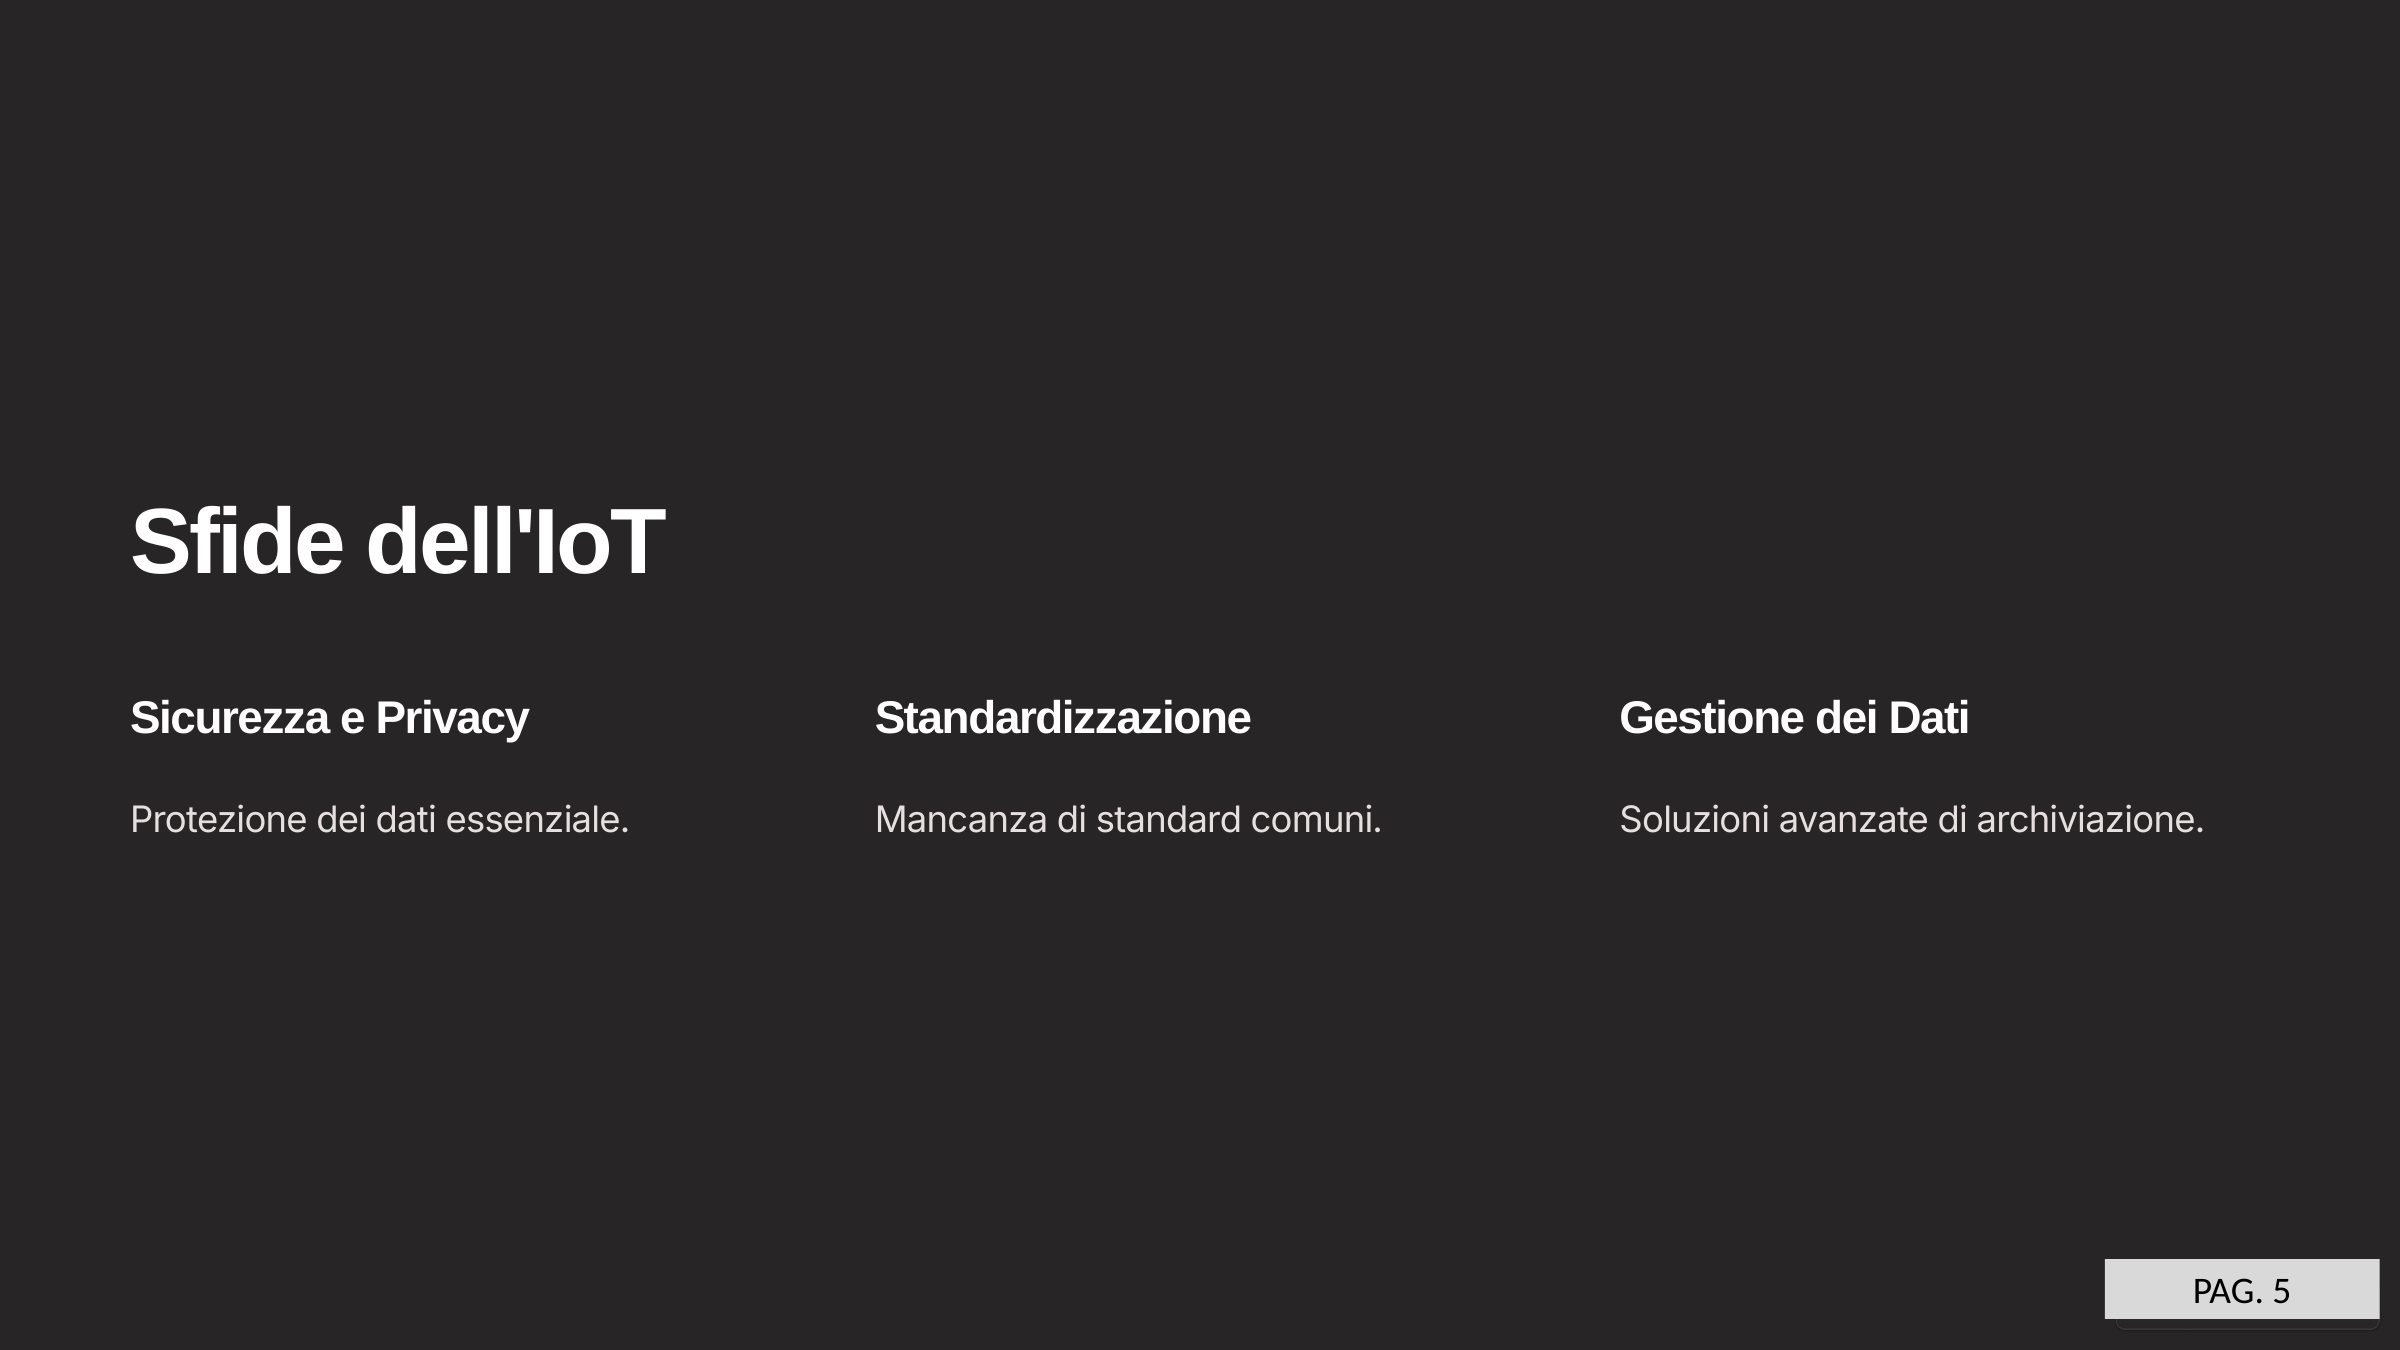

Sfide dell'IoT
Sicurezza e Privacy
Standardizzazione
Gestione dei Dati
Protezione dei dati essenziale.
Mancanza di standard comuni.
Soluzioni avanzate di archiviazione.
PAG. 5